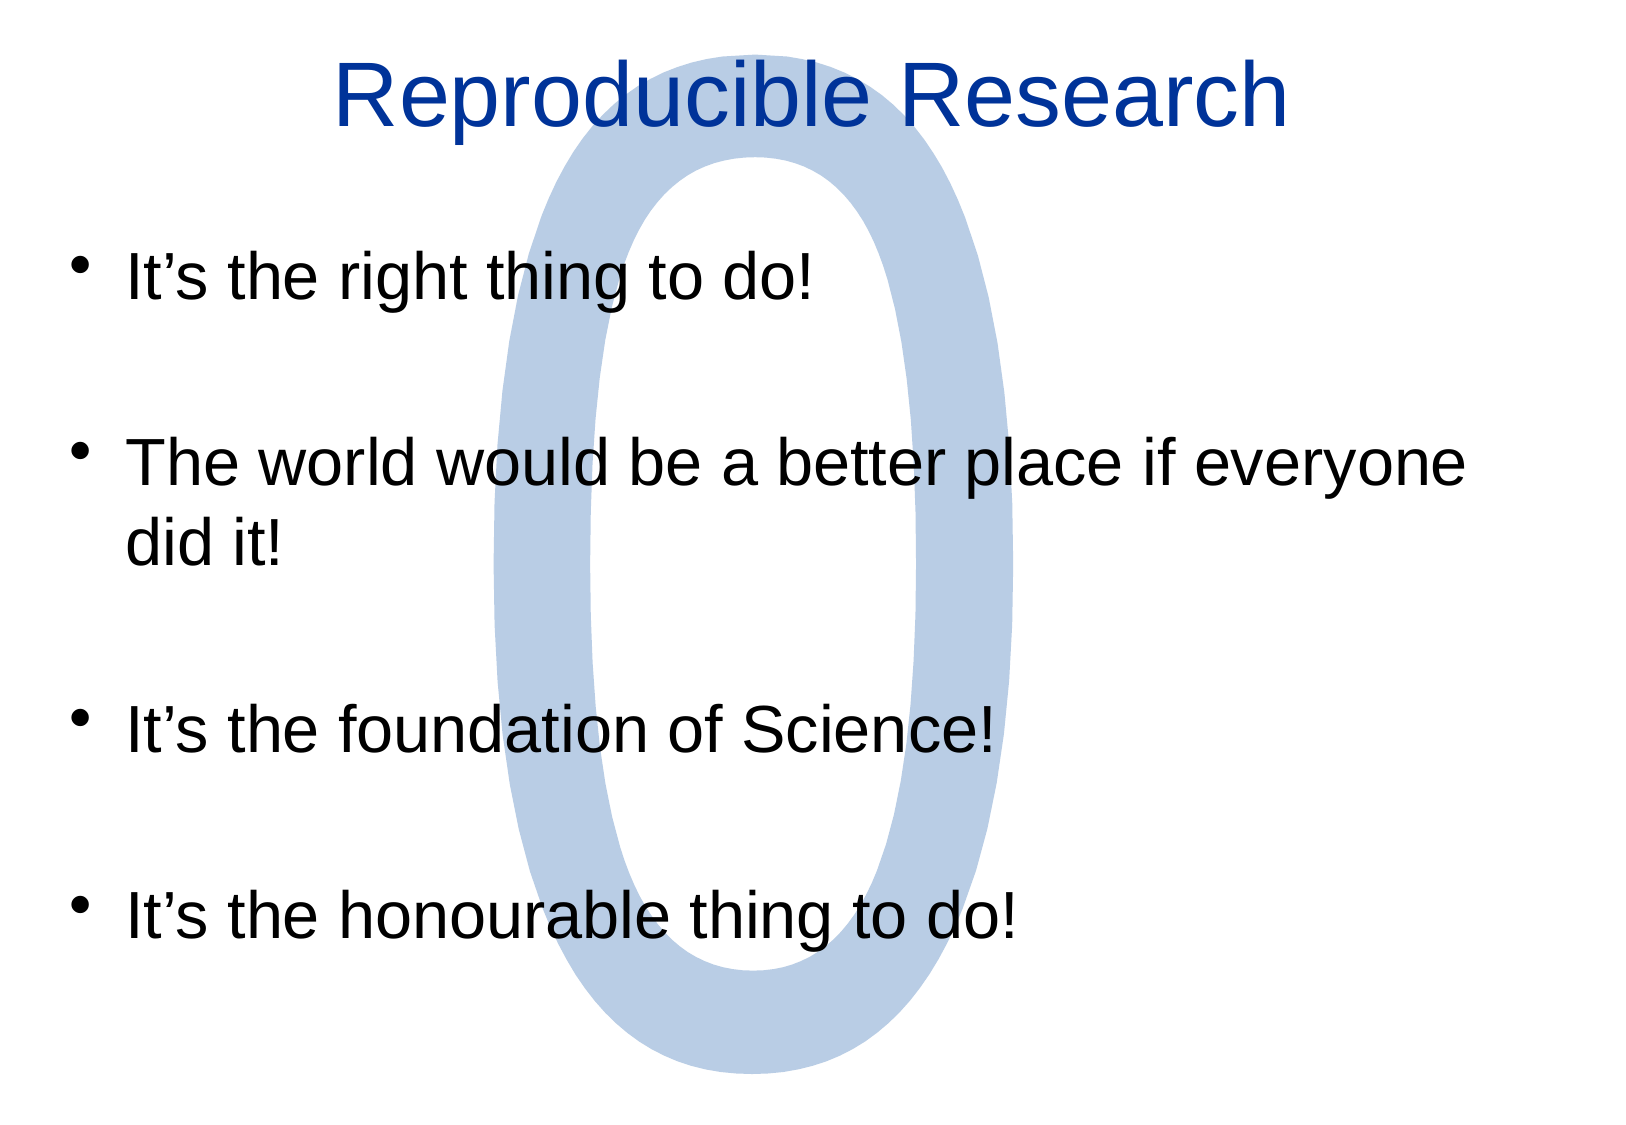

# Reproducible Research
0
It’s the right thing to do!

The world would be a better place if everyone did it!

It’s the foundation of Science!

It’s the honourable thing to do!